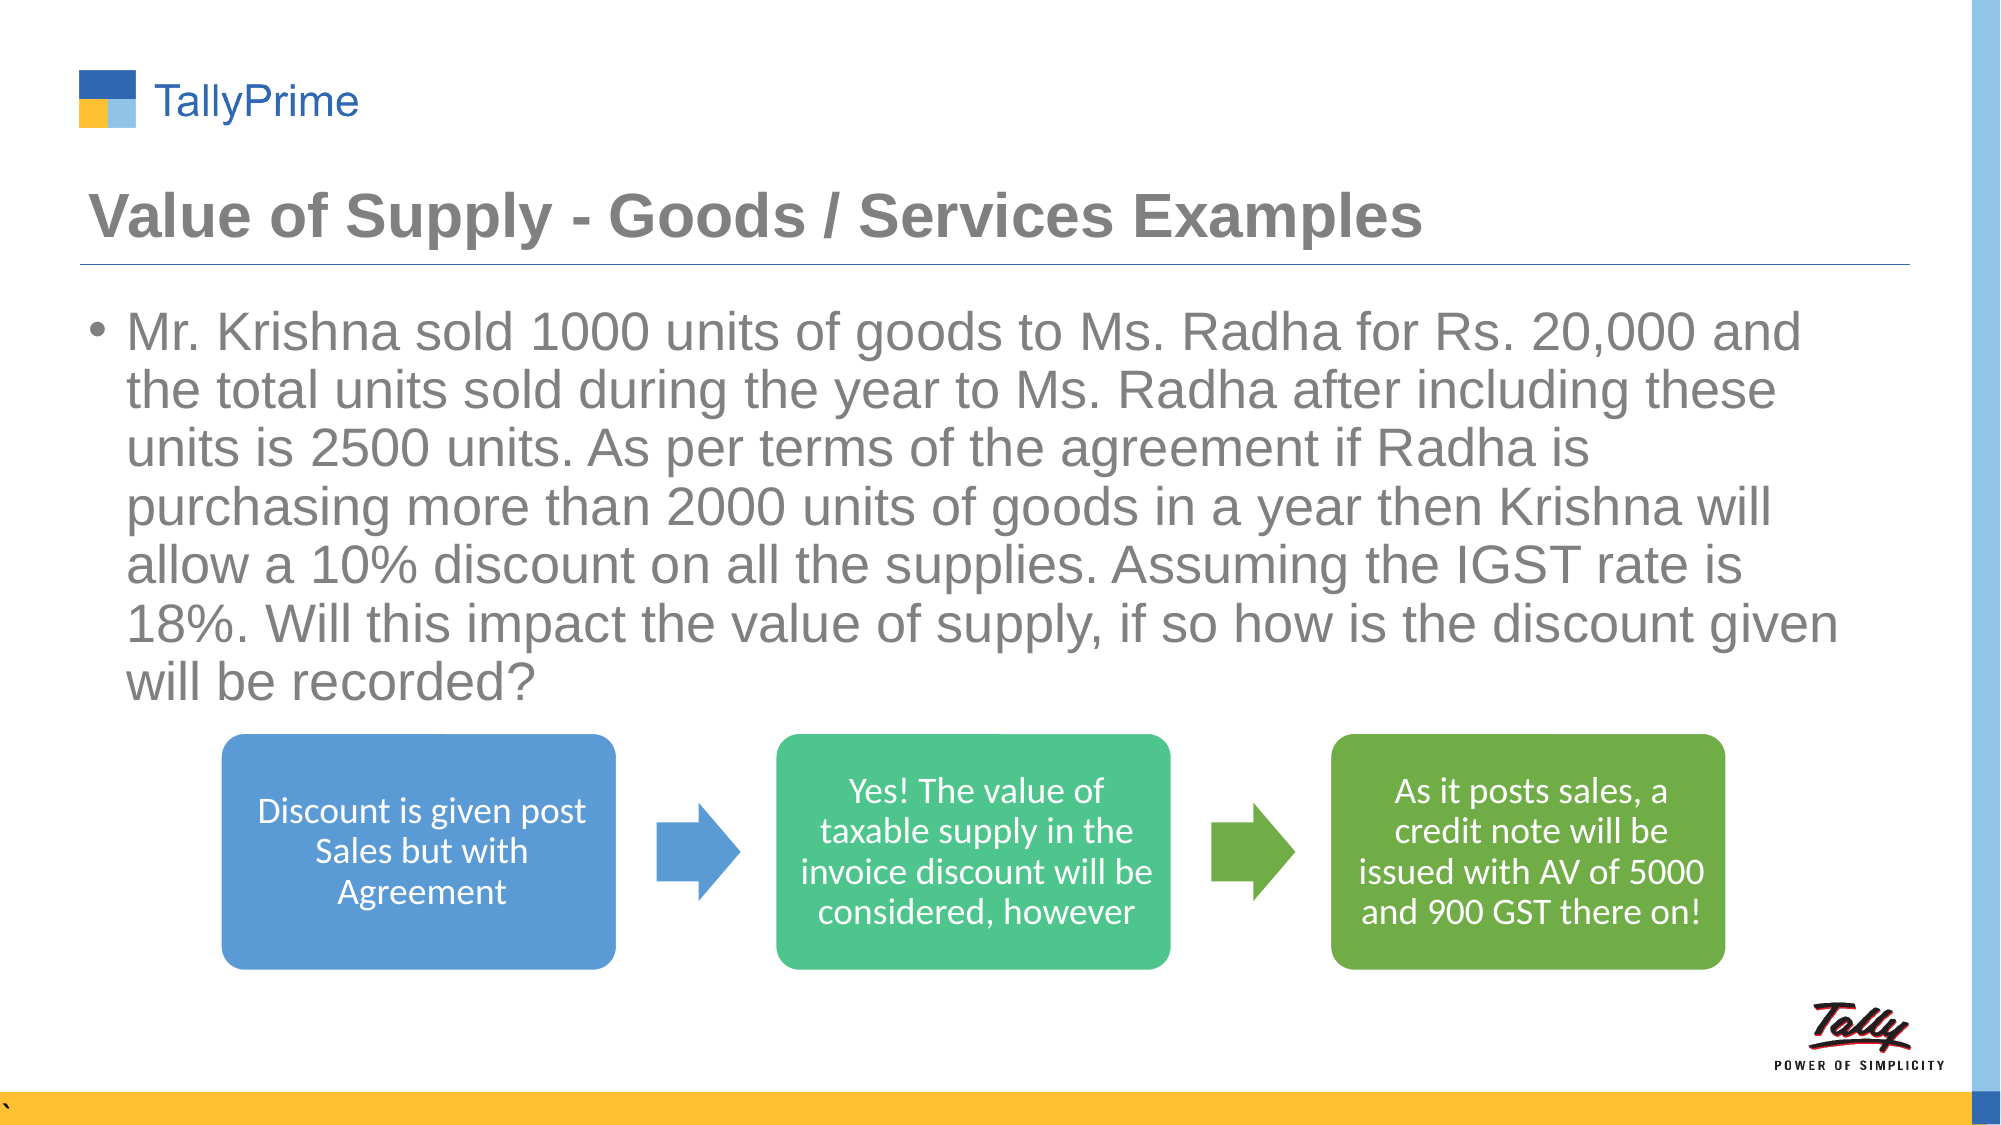

# Value of Supply - Goods / Services Examples
Mr. Krishna sold 1000 units of goods to Ms. Radha for Rs. 20,000 and the total units sold during the year to Ms. Radha after including these units is 2500 units. As per terms of the agreement if Radha is purchasing more than 2000 units of goods in a year then Krishna will allow a 10% discount on all the supplies. Assuming the IGST rate is 18%. Will this impact the value of supply, if so how is the discount given will be recorded?

Discount is given post Sales but with Agreement

Yes! The value of taxable supply in the invoice discount will be considered, however

As it posts sales, a credit note will be issued with AV of 5000 and 900 GST there on!